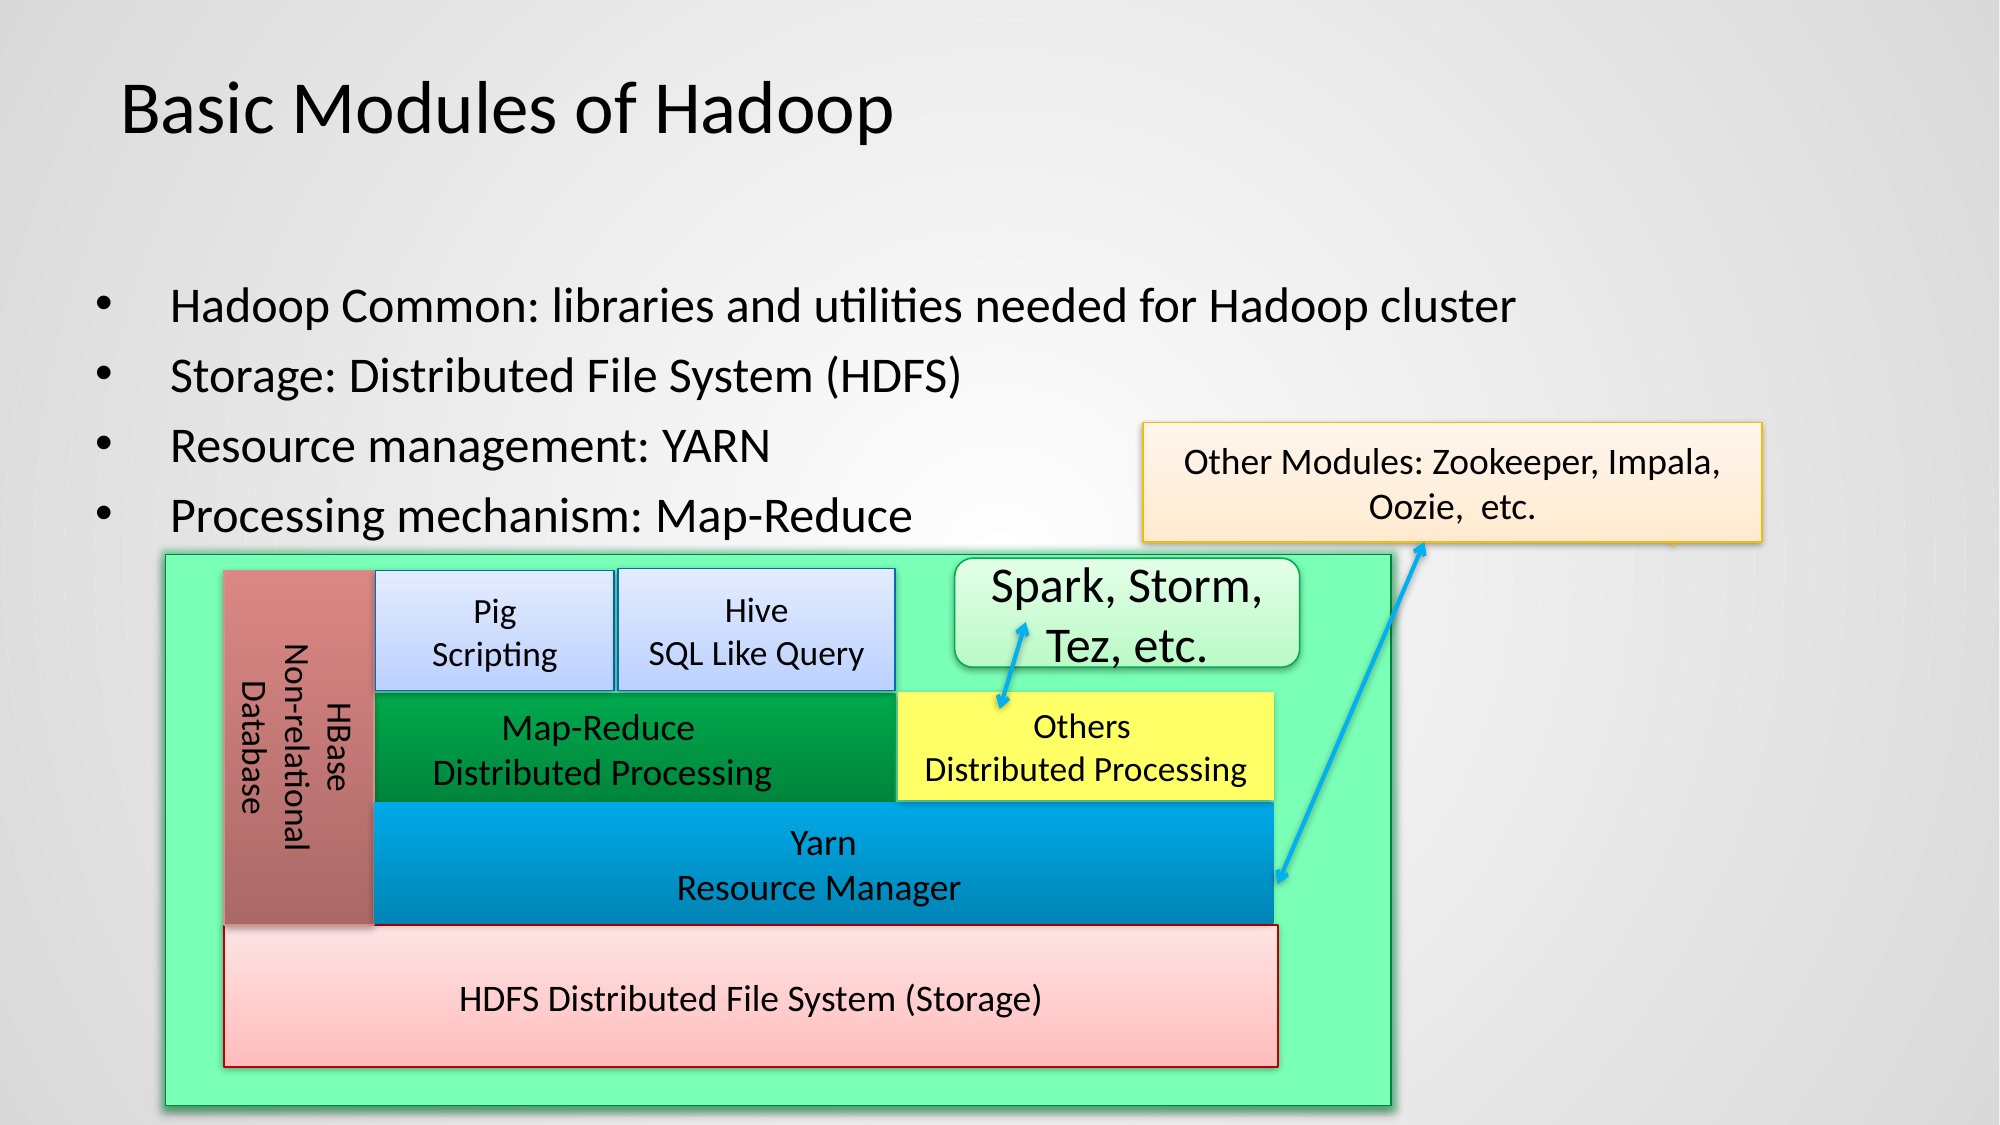

# Basic Modules of Hadoop
Hadoop Common: libraries and utilities needed for Hadoop cluster
Storage: Distributed File System (HDFS)
Resource management: YARN
Processing mechanism: Map-Reduce
Other Modules: Zookeeper, Impala, Oozie,  etc.

Spark, Storm, Tez, etc.
Hive
SQL Like Query
Pig
Scripting
HBase
Non-relational Database
Others
Distributed Processing
Map-Reduce
Distributed Processing
Yarn
Resource Manager
HDFS Distributed File System (Storage)